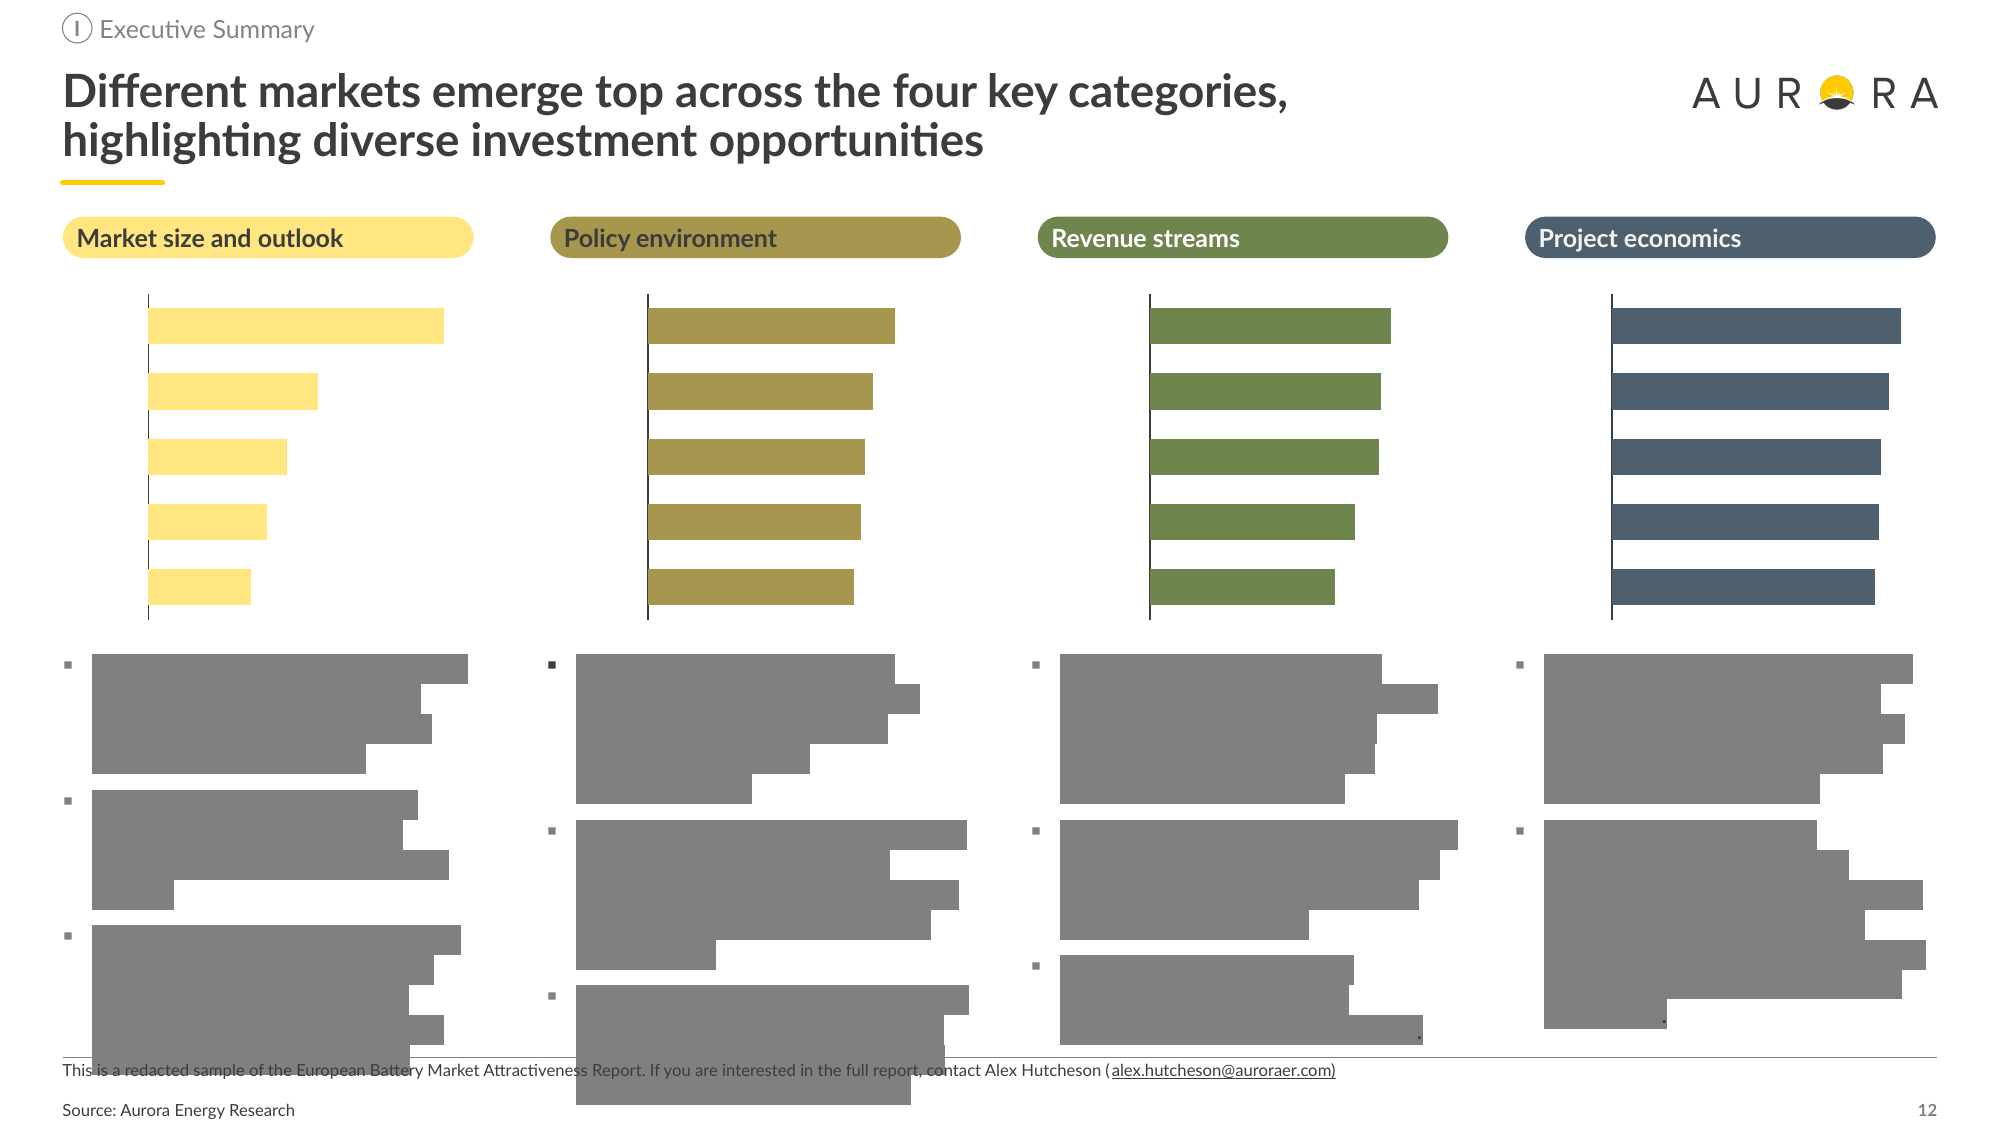

Executive Summary
I
# Different markets emerge top across the four key categories, highlighting diverse investment opportunities
Market size and outlook
Policy environment
Revenue streams
Project economics

### Chart

| Category |  |
|---|---|

### Chart

| Category |  |
|---|---|

### Chart

| Category |  |
|---|---|

### Chart

| Category |  |
|---|---|
                 robust installed capacity today and outlook make it the leading market by size but with significant saturation risk
Despite low installed capacity today,              strong market outlook makes it a key market to explore
                strong projected growth in grid-scale batteries driven by significant growth of variable renewables capacity makes it an interesting market to explore
              ambitious targets for battery storage and renewables indicates strong government support for BESS and decarbonisation
The upcoming                              in               xxxxxxx  improves the availability of contractable revenue streams and boosts            policy environment
Revenue stacking opportunities and higher expected acceptance rates in the            in                  make its policy environment conducive
                     emerges as a top market for its increasing wholesale market spreads driven by the growth in XXXX, and its high capacity market revenues.
Potential opportunities from       and high daily spreads in the wholesale market give                           great revenue opportunities.
              presents favorable wholesale market spreads, supported by its capacity market.

                  has the most attractive IRRs for 2h batteries, driven by energy arbitrage;                            continue to provide favourable economics beyond 2025.
               has both a good environment and regulatory support for developing co-location projects. Combined with high revenues from its Capacity Market, boosts                      BESS project economics.
This is a redacted sample of the European Battery Market Attractiveness Report. If you are interested in the full report, contact Alex Hutcheson (alex.hutcheson@auroraer.com)
Source: Aurora Energy Research